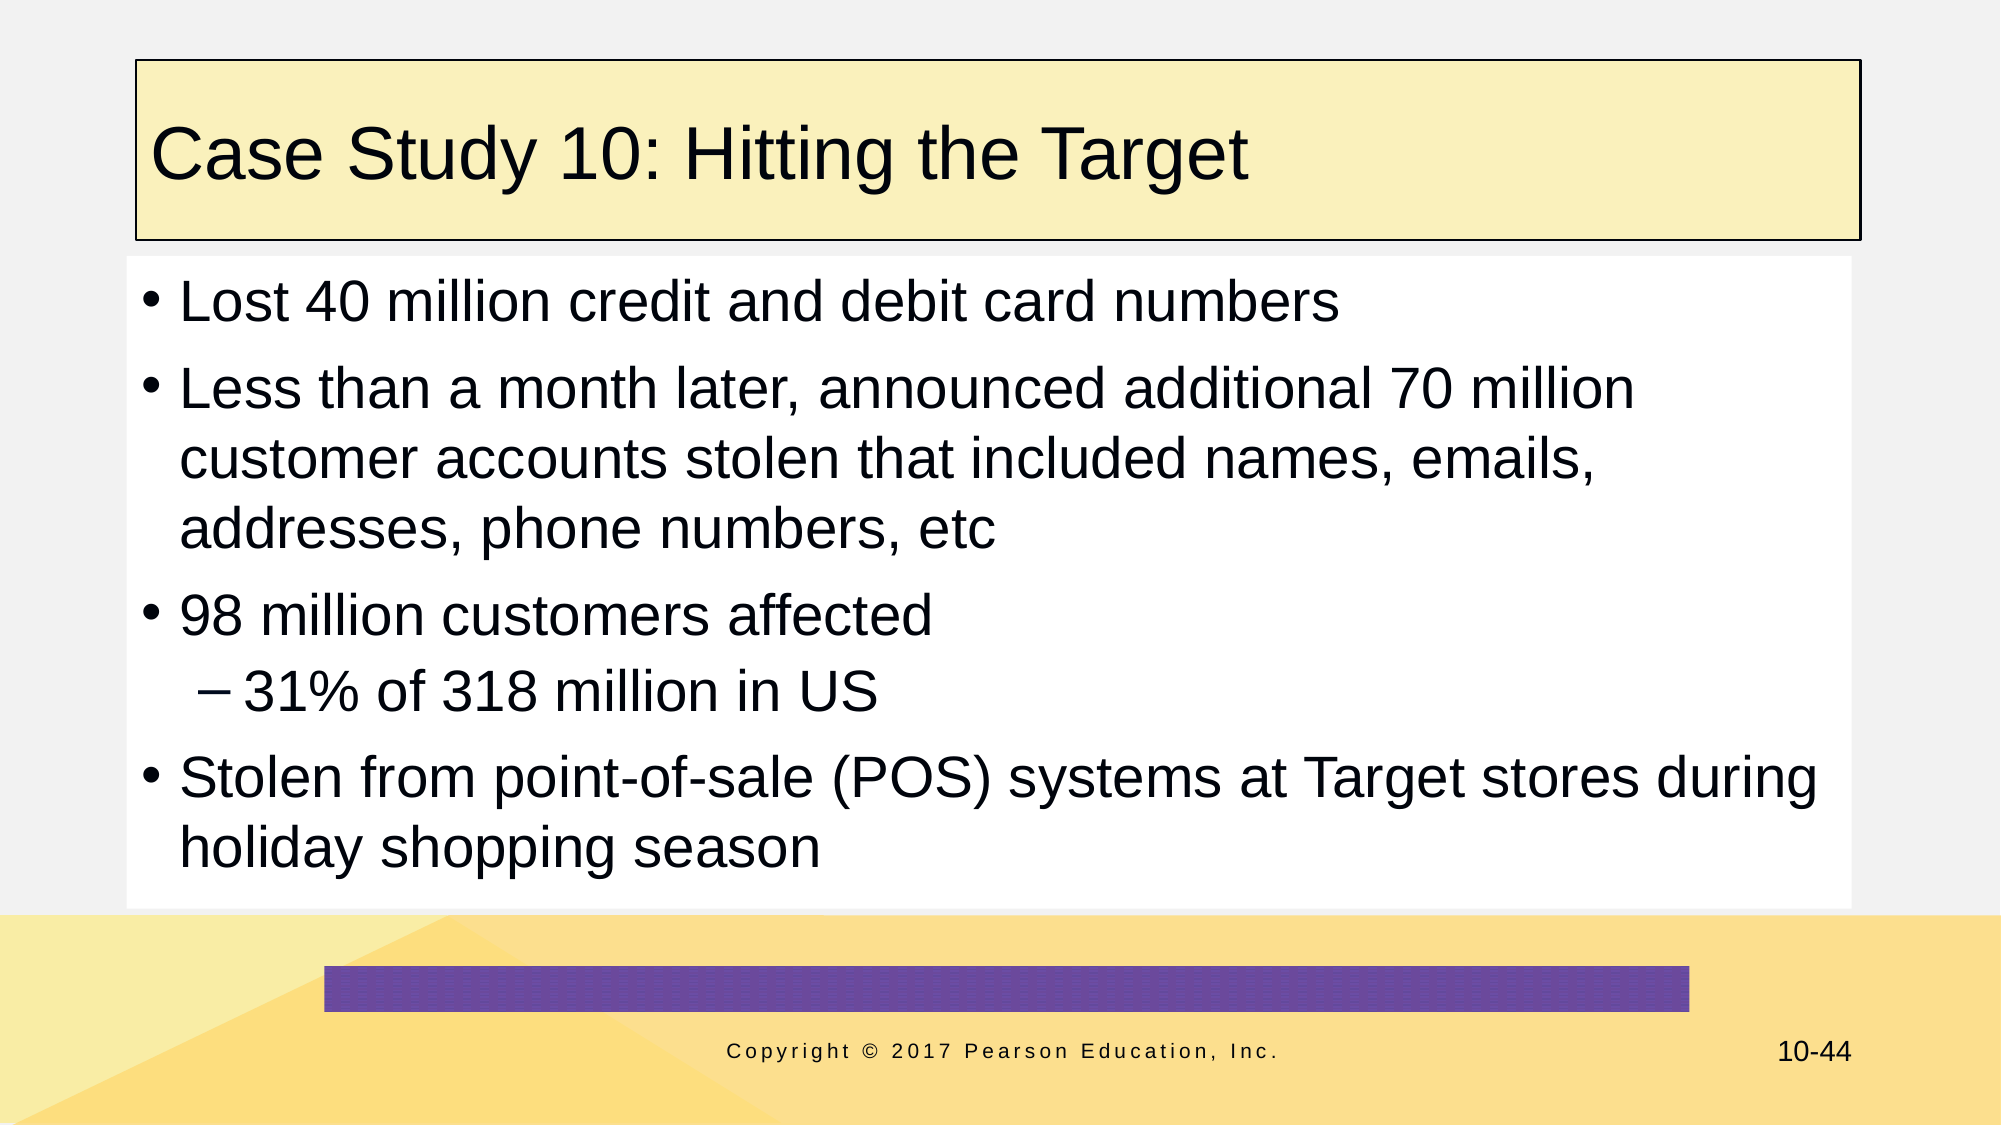

# Case Study 10: Hitting the Target
Lost 40 million credit and debit card numbers
Less than a month later, announced additional 70 million customer accounts stolen that included names, emails, addresses, phone numbers, etc
98 million customers affected
31% of 318 million in US
Stolen from point-of-sale (POS) systems at Target stores during holiday shopping season
Copyright © 2017 Pearson Education, Inc.